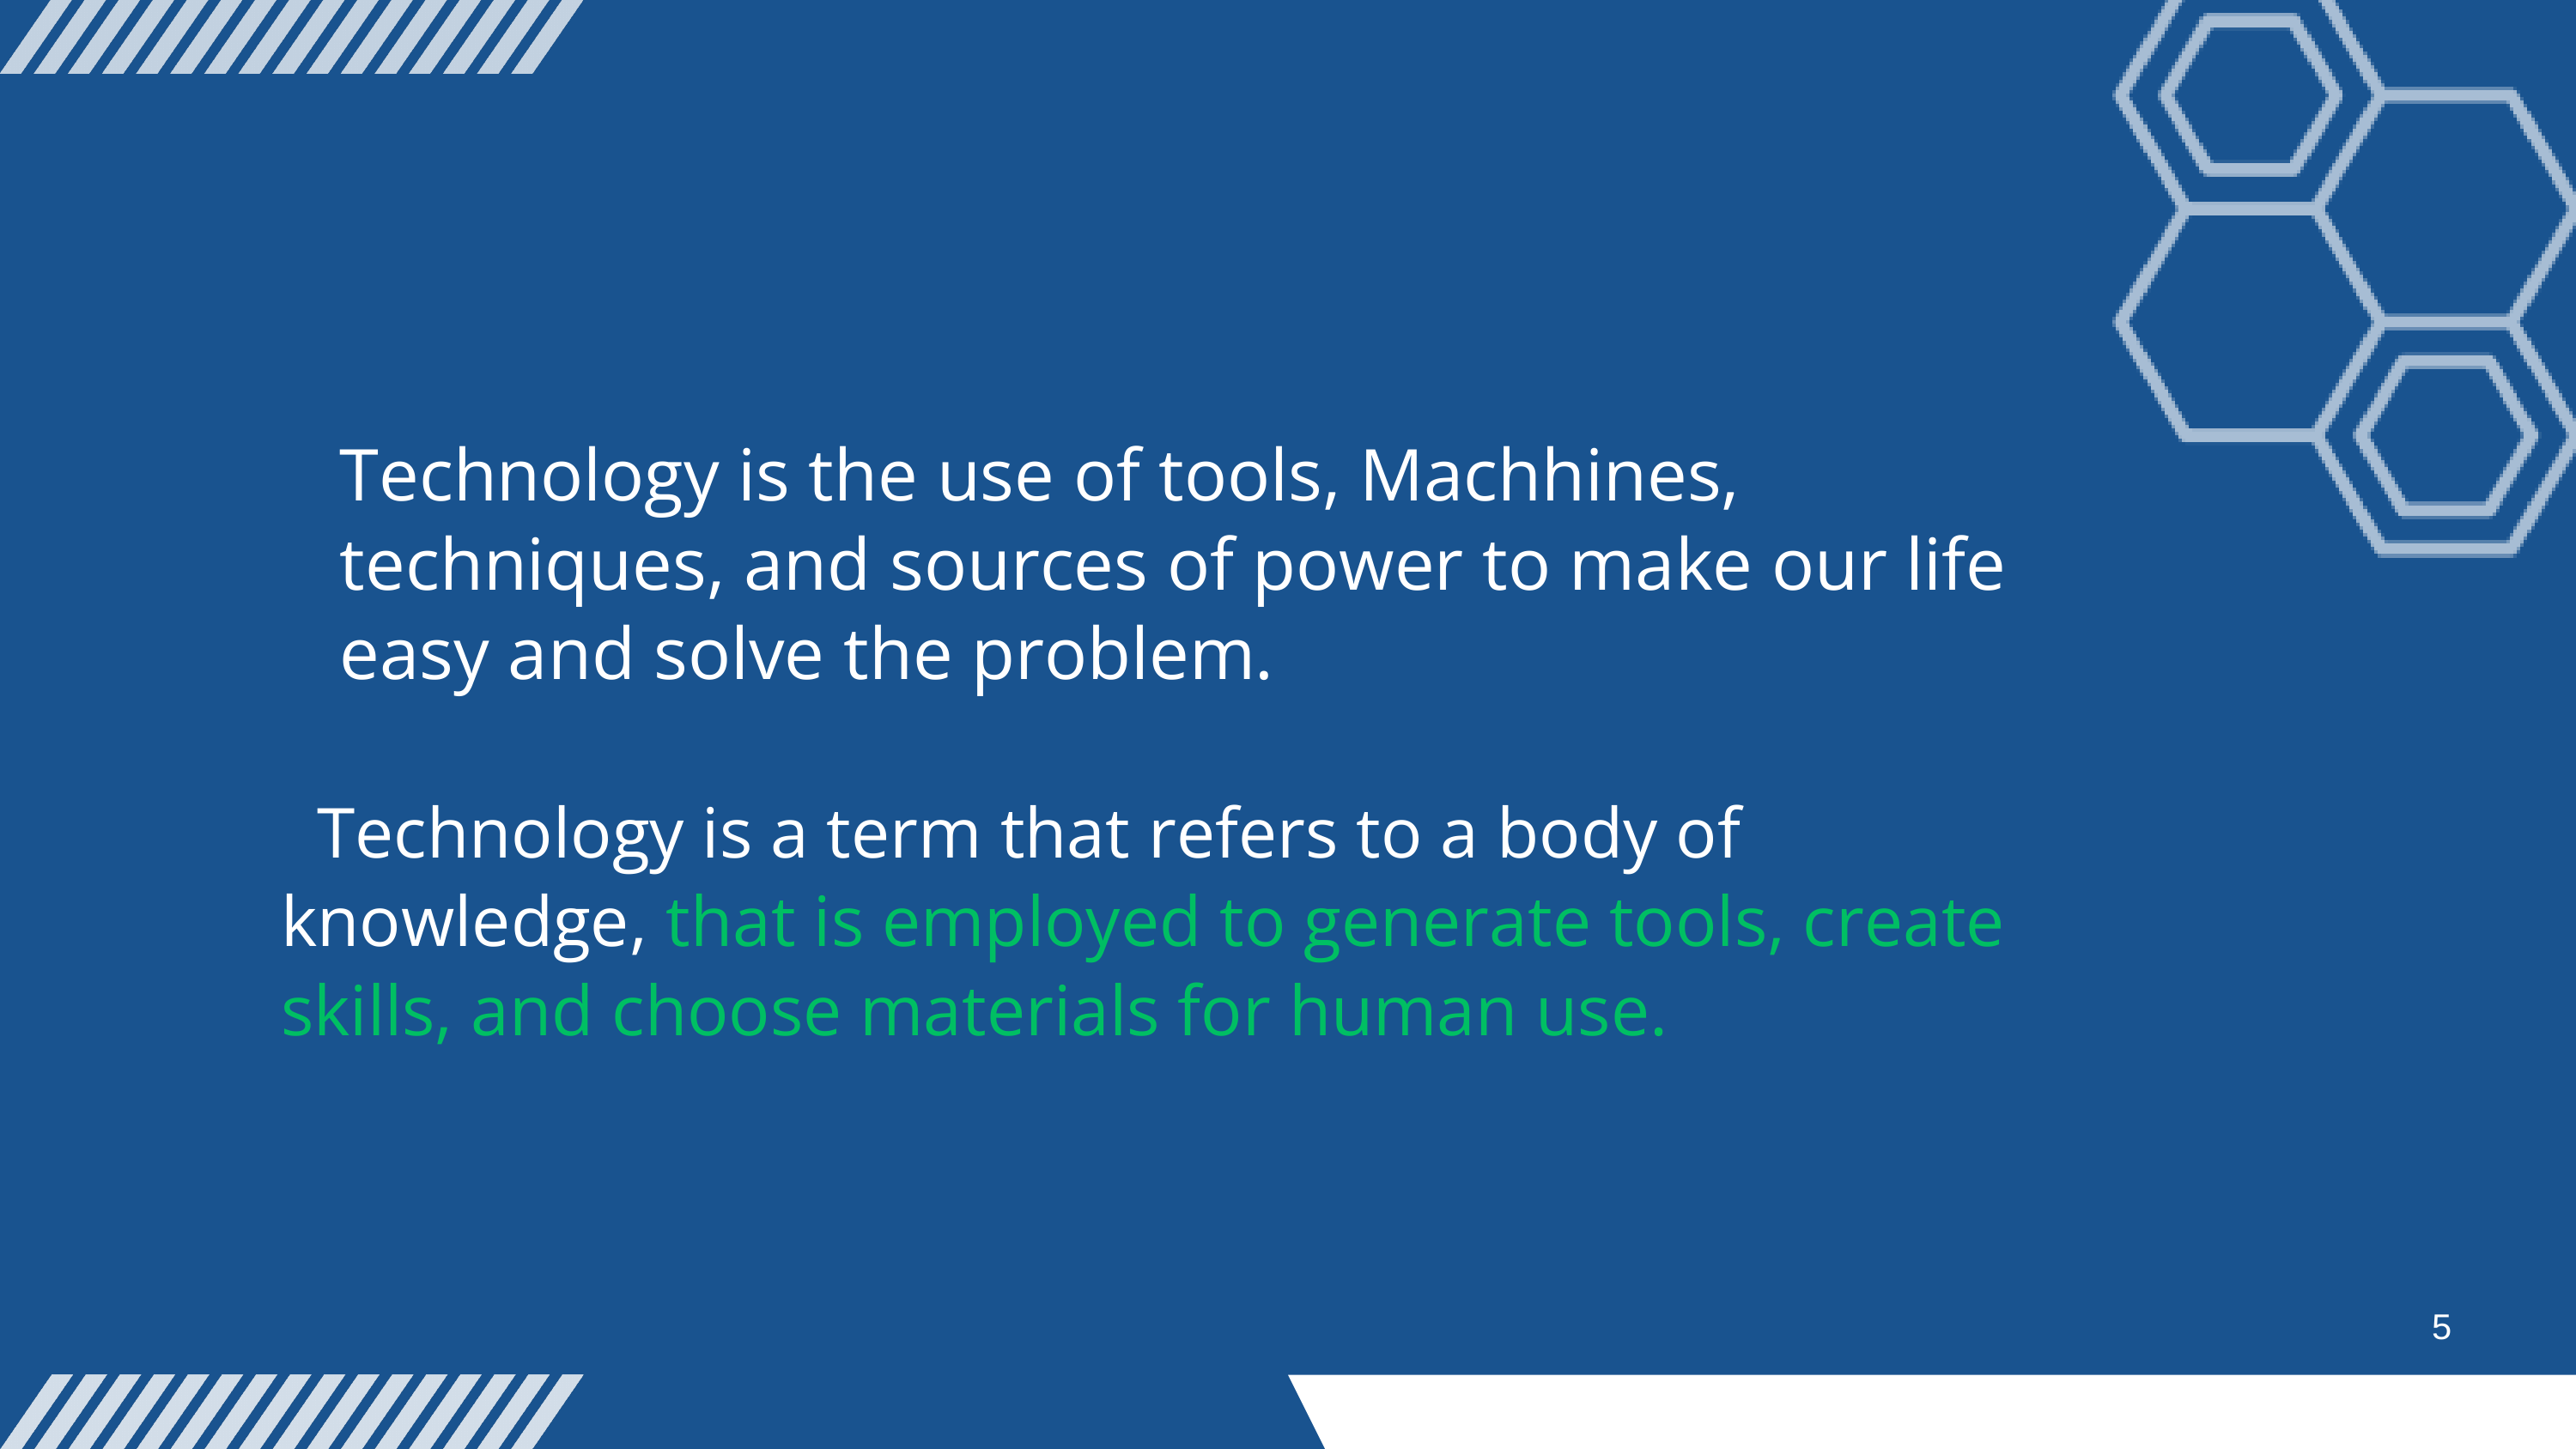

Technology is the use of tools, Machhines, techniques, and sources of power to make our life easy and solve the problem.

  Technology is a term that refers to a body of    knowledge, that is employed to generate tools, create skills, and choose materials for human use.

5